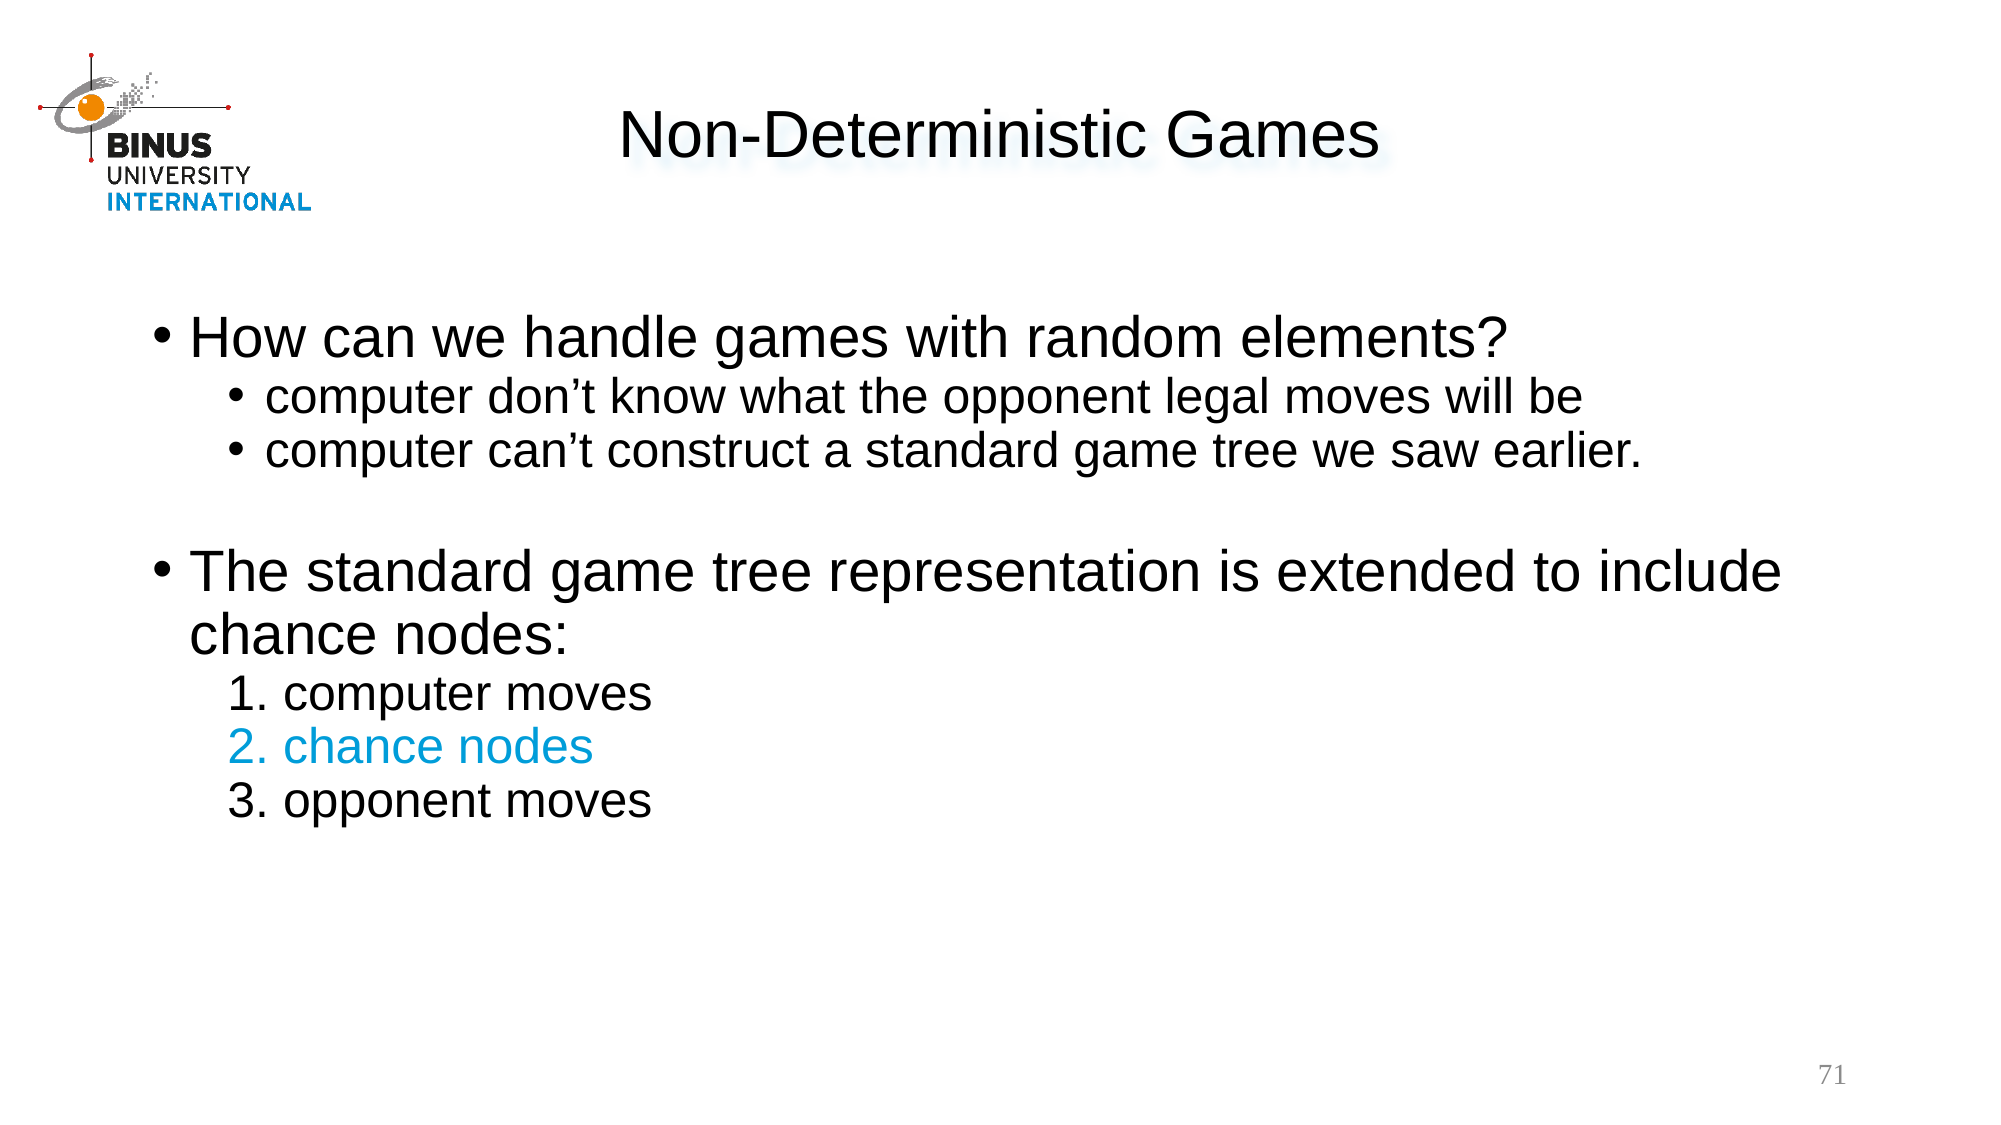

Non-Deterministic Games
How can we handle games with random elements?
computer don’t know what the opponent legal moves will be
computer can’t construct a standard game tree we saw earlier.

The standard game tree representation is extended to include chance nodes:
1. computer moves
2. chance nodes
3. opponent moves
71